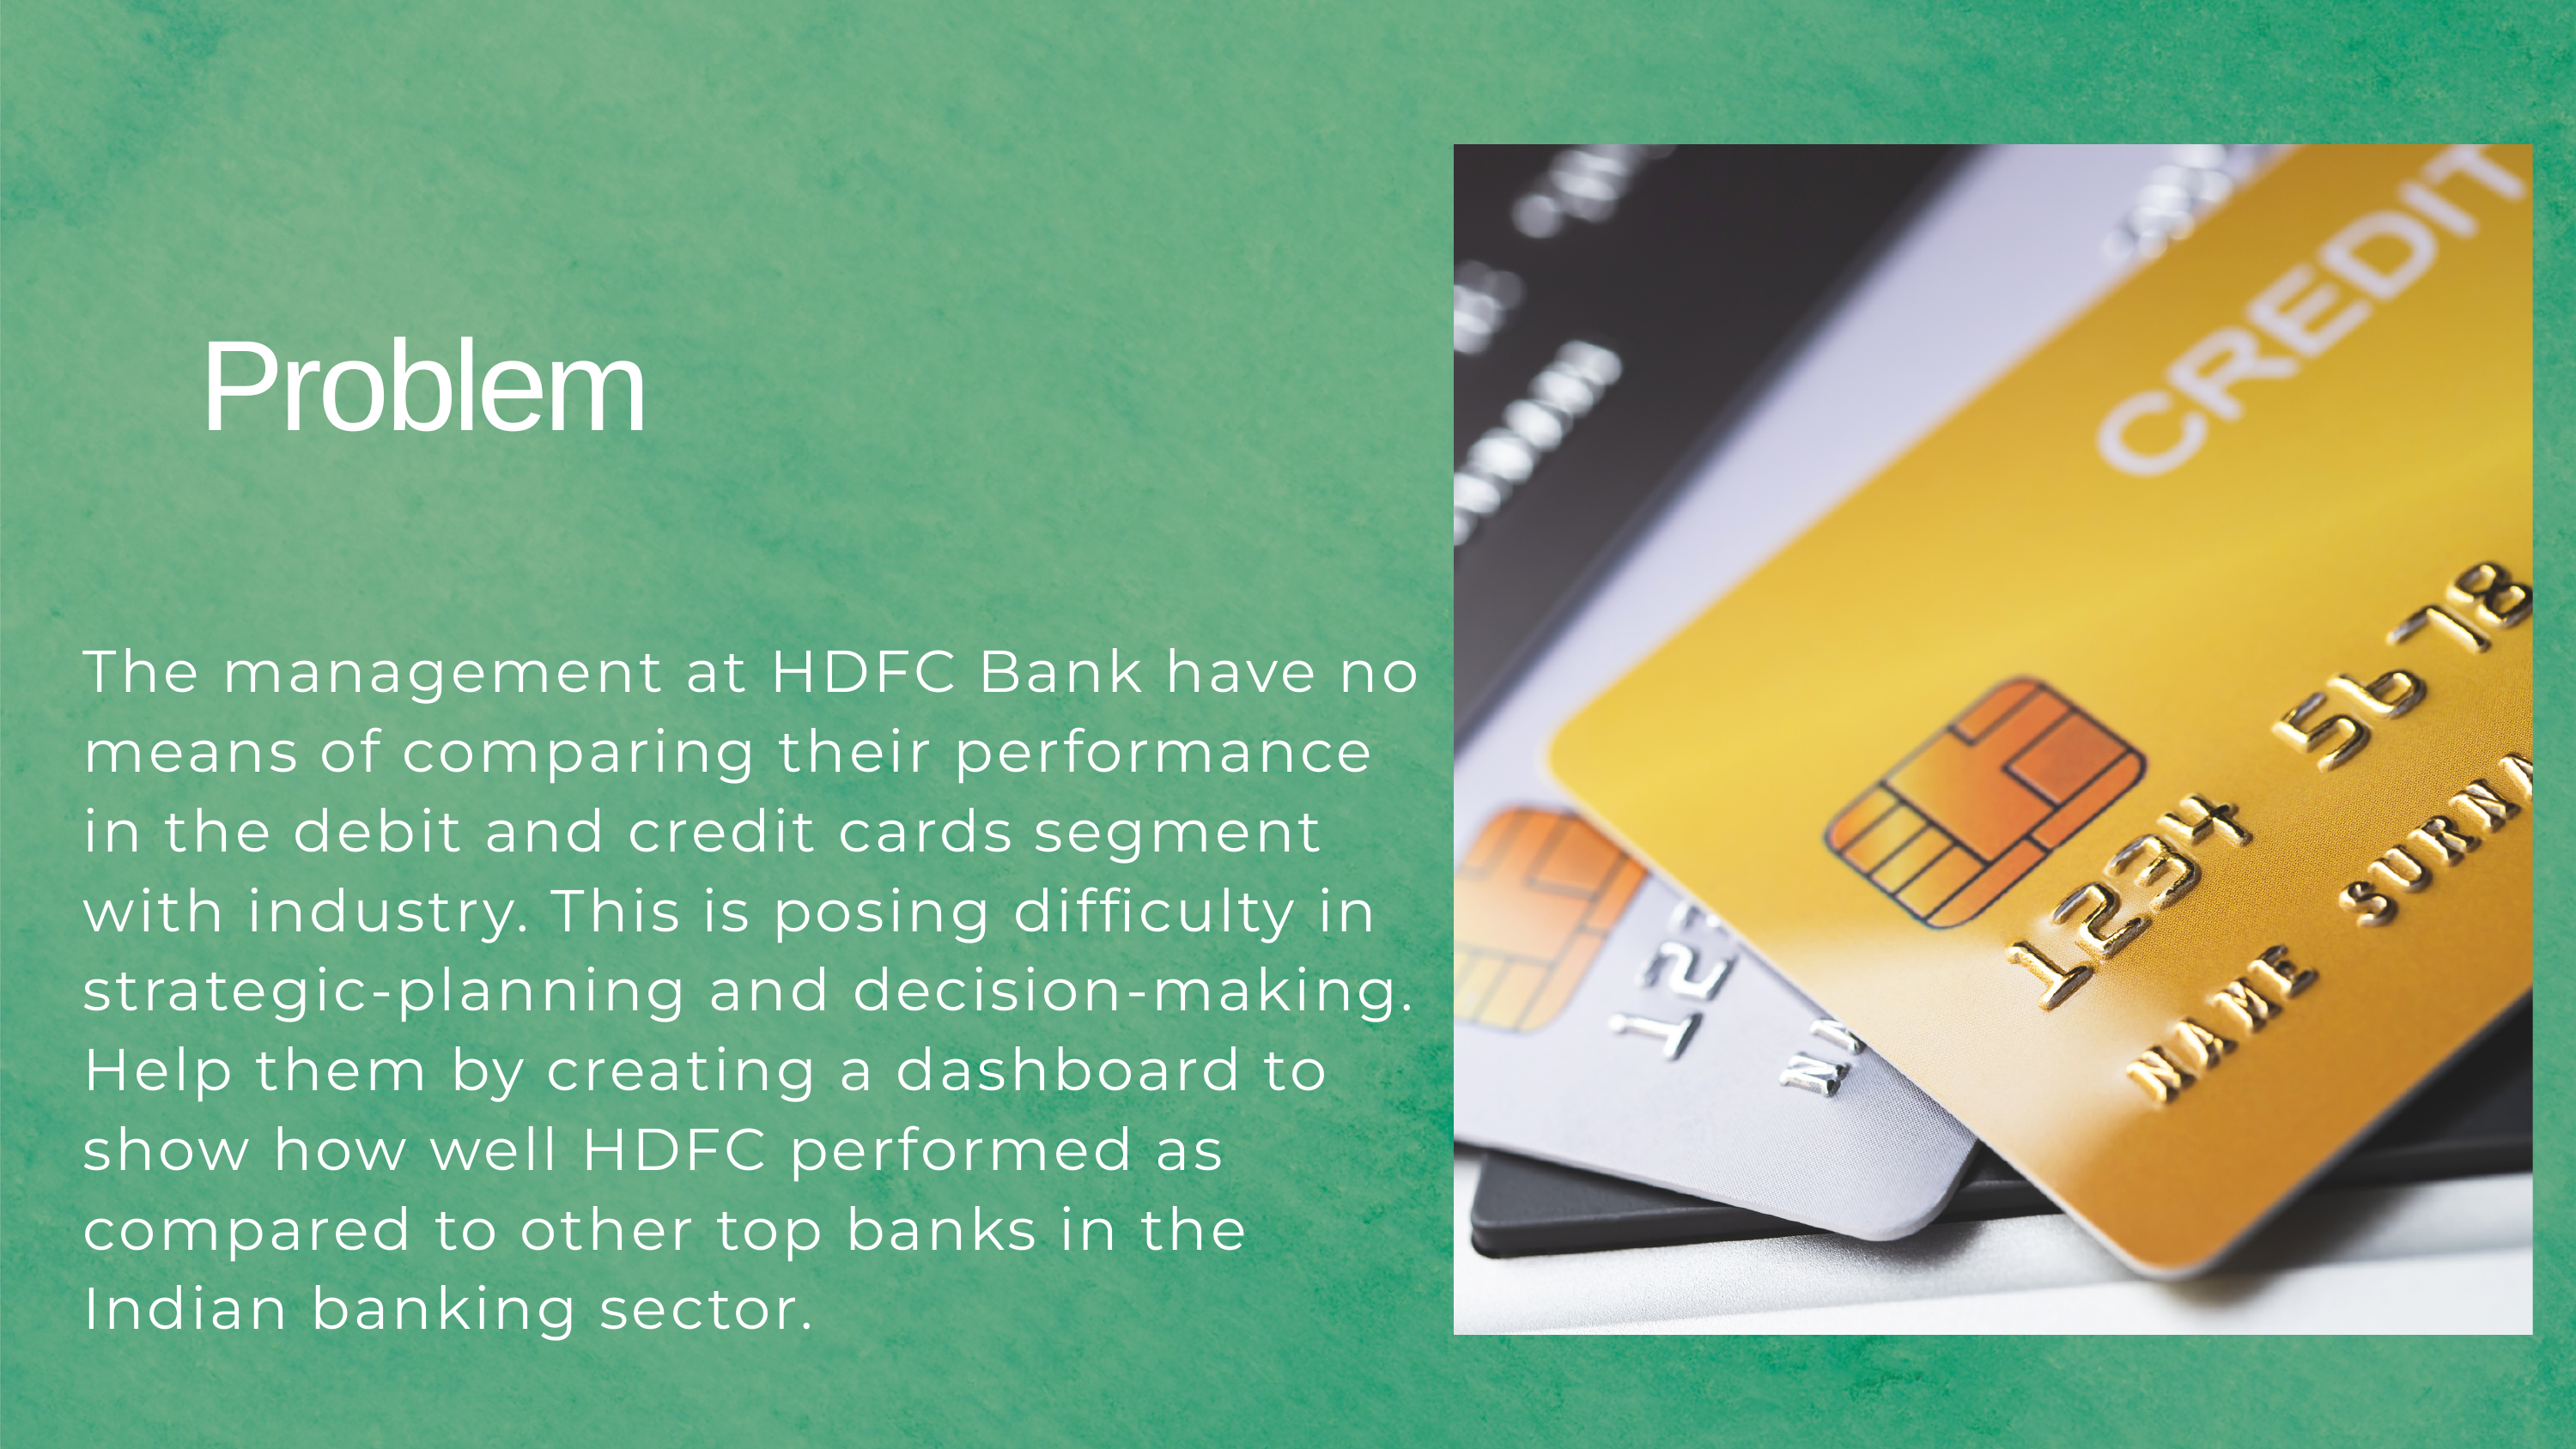

Problem
The management at HDFC Bank have no means of comparing their performance in the debit and credit cards segment with industry. This is posing difficulty in strategic-planning and decision-making.
Help them by creating a dashboard to show how well HDFC performed as compared to other top banks in the Indian banking sector.